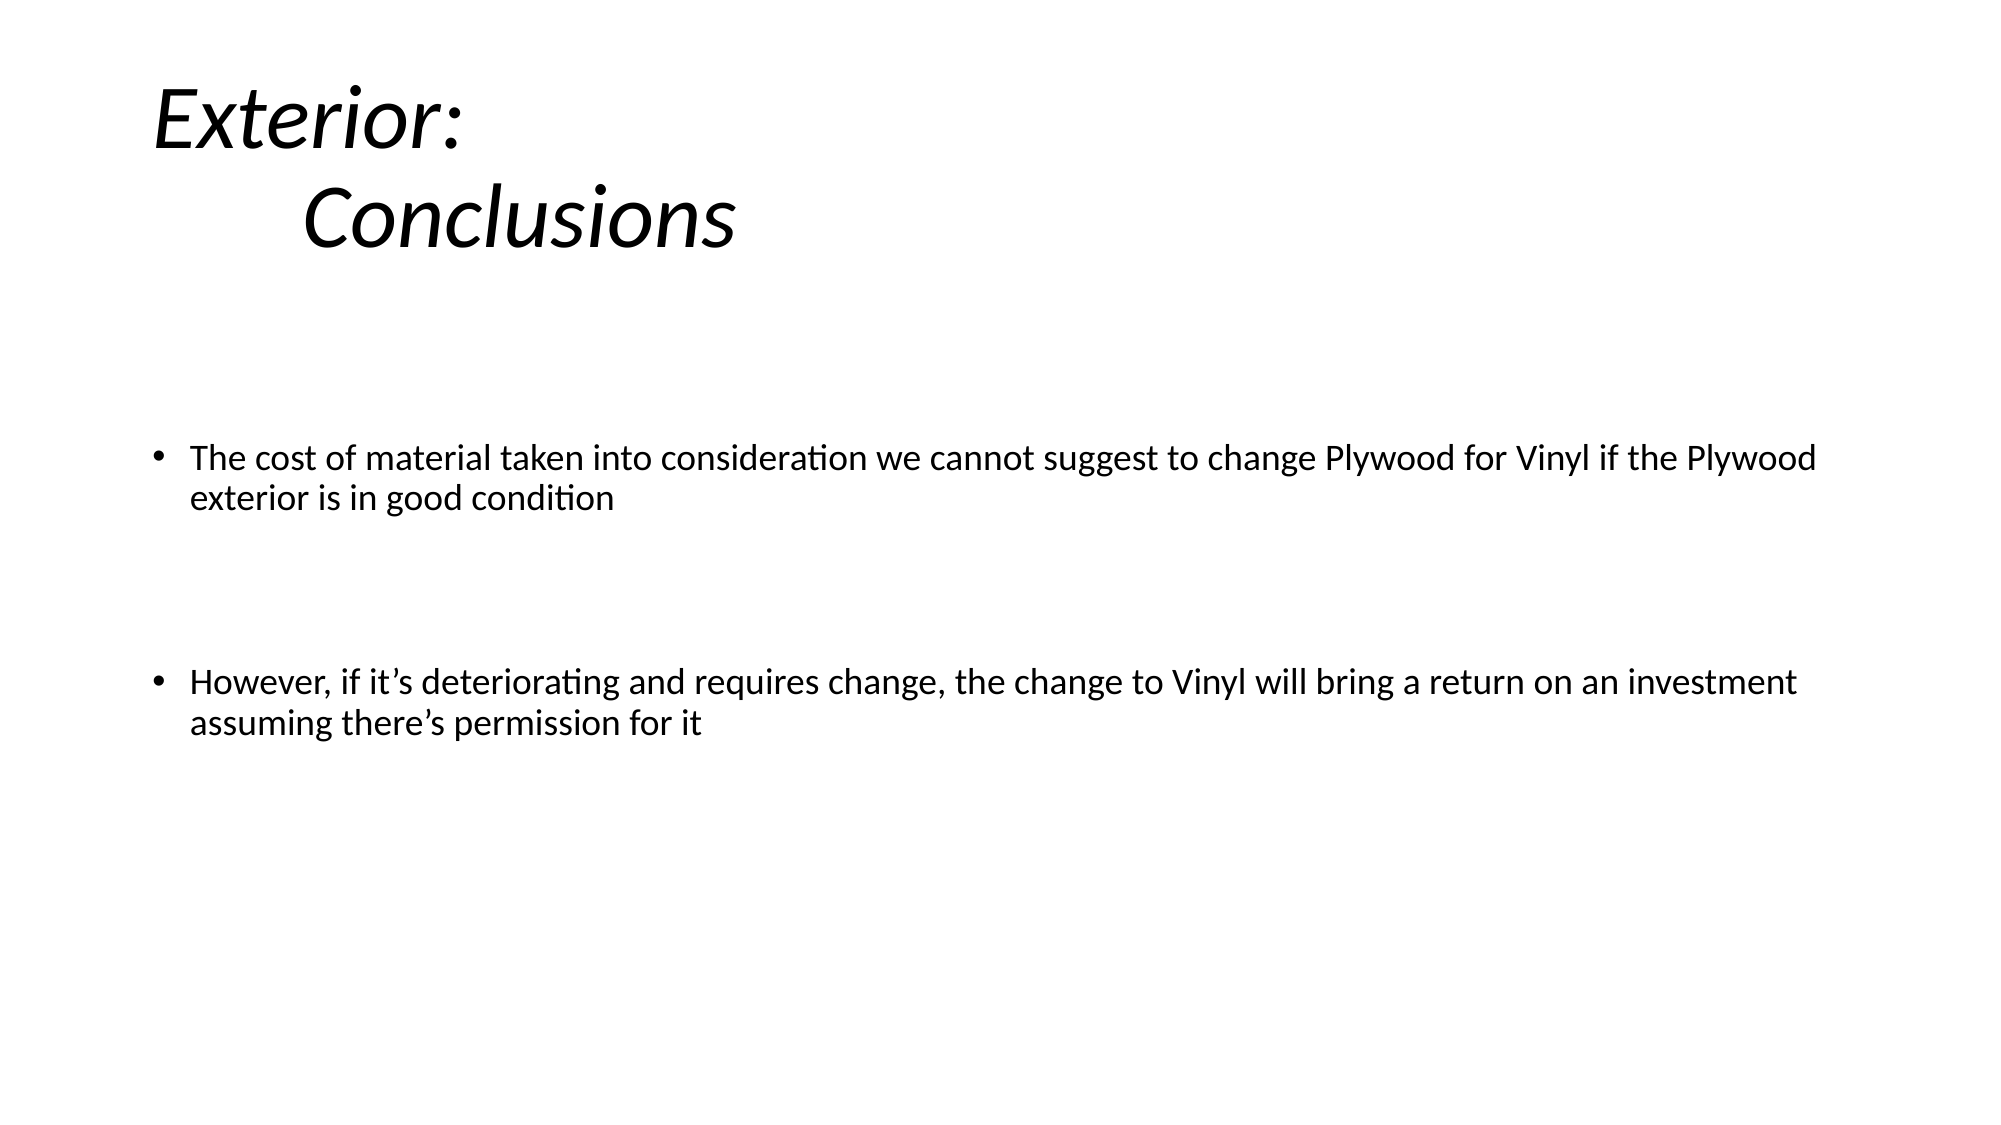

# Exterior: Conclusions
The cost of material taken into consideration we cannot suggest to change Plywood for Vinyl if the Plywood exterior is in good condition

However, if it’s deteriorating and requires change, the change to Vinyl will bring a return on an investment assuming there’s permission for it